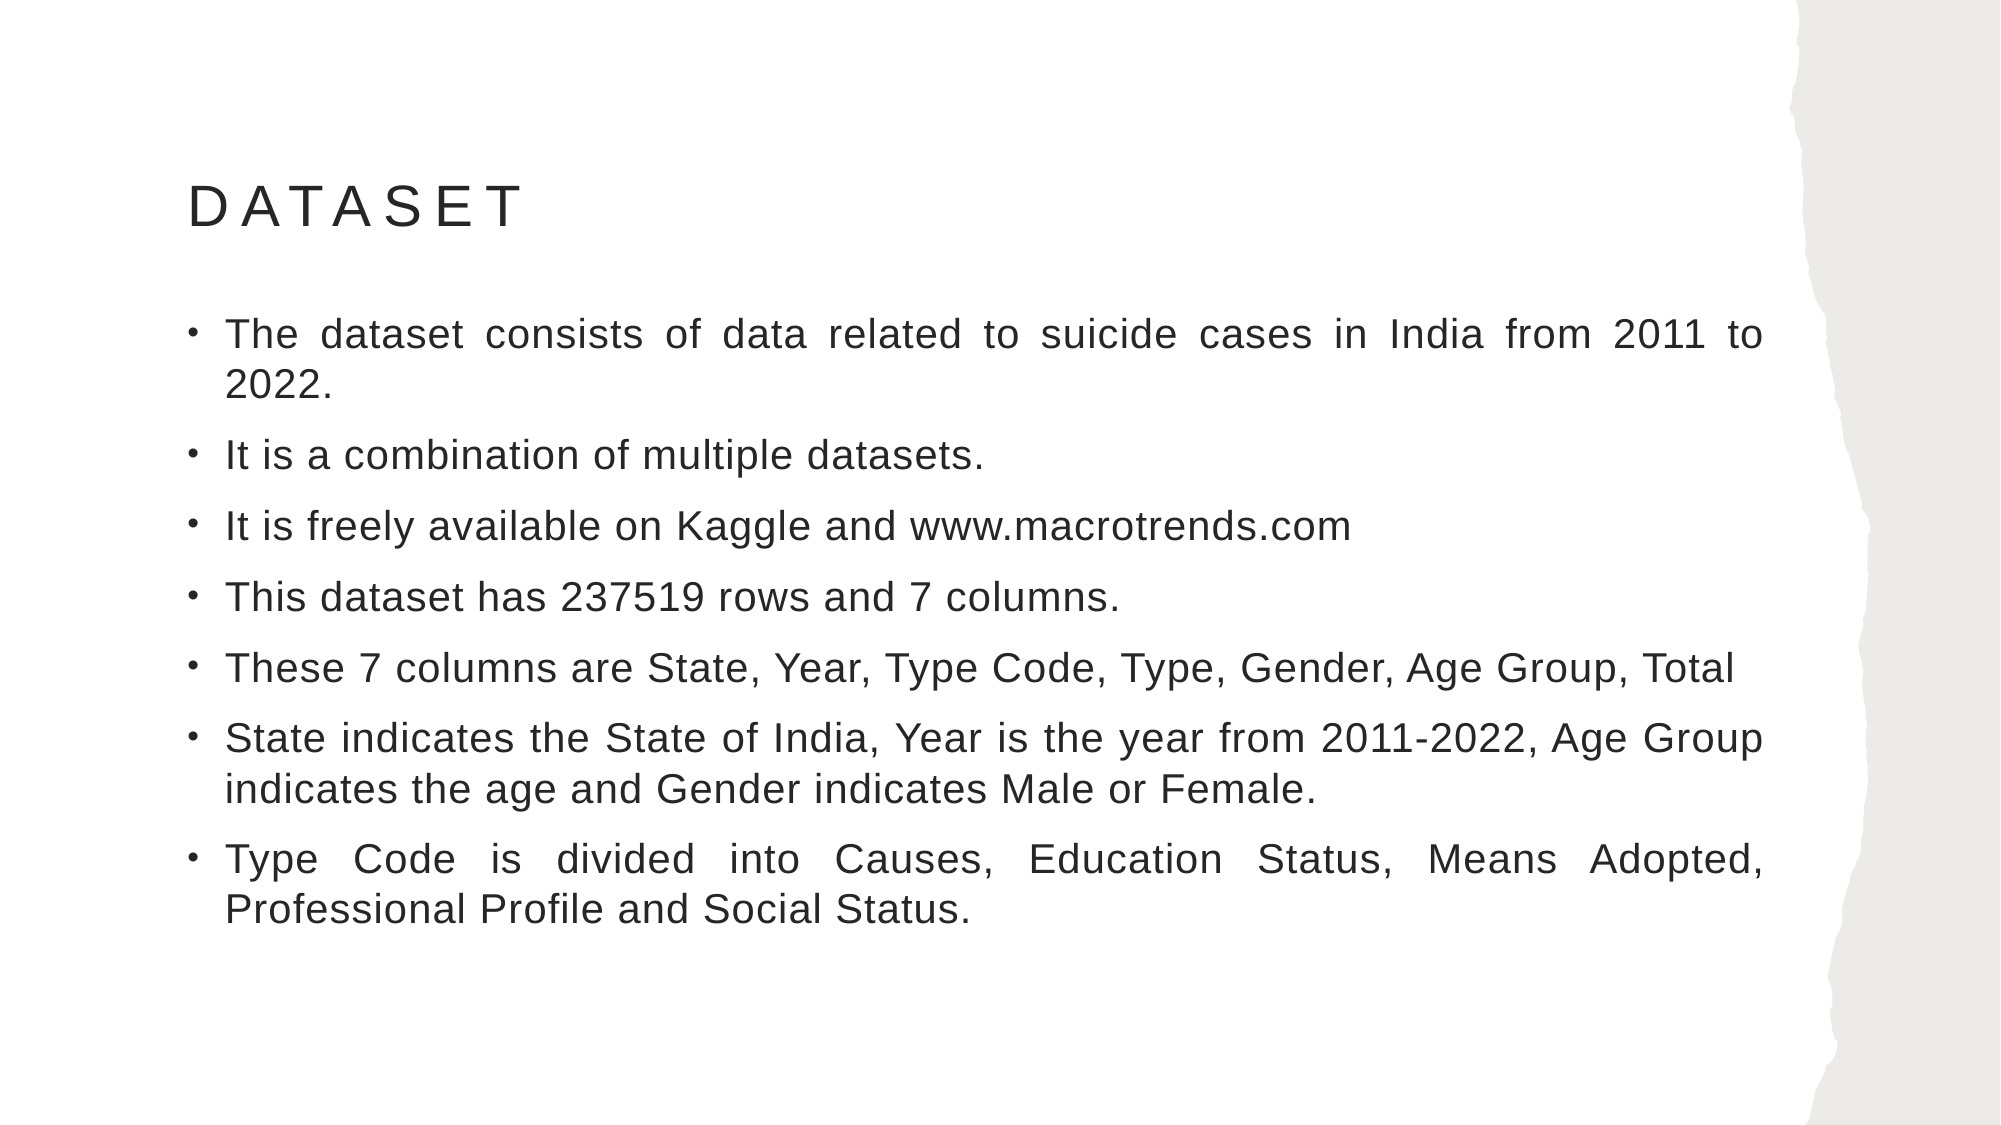

# DATASET
The dataset consists of data related to suicide cases in India from 2011 to 2022.
It is a combination of multiple datasets.
It is freely available on Kaggle and www.macrotrends.com
This dataset has 237519 rows and 7 columns.
These 7 columns are State, Year, Type Code, Type, Gender, Age Group, Total
State indicates the State of India, Year is the year from 2011-2022, Age Group indicates the age and Gender indicates Male or Female.
Type Code is divided into Causes, Education Status, Means Adopted, Professional Profile and Social Status.